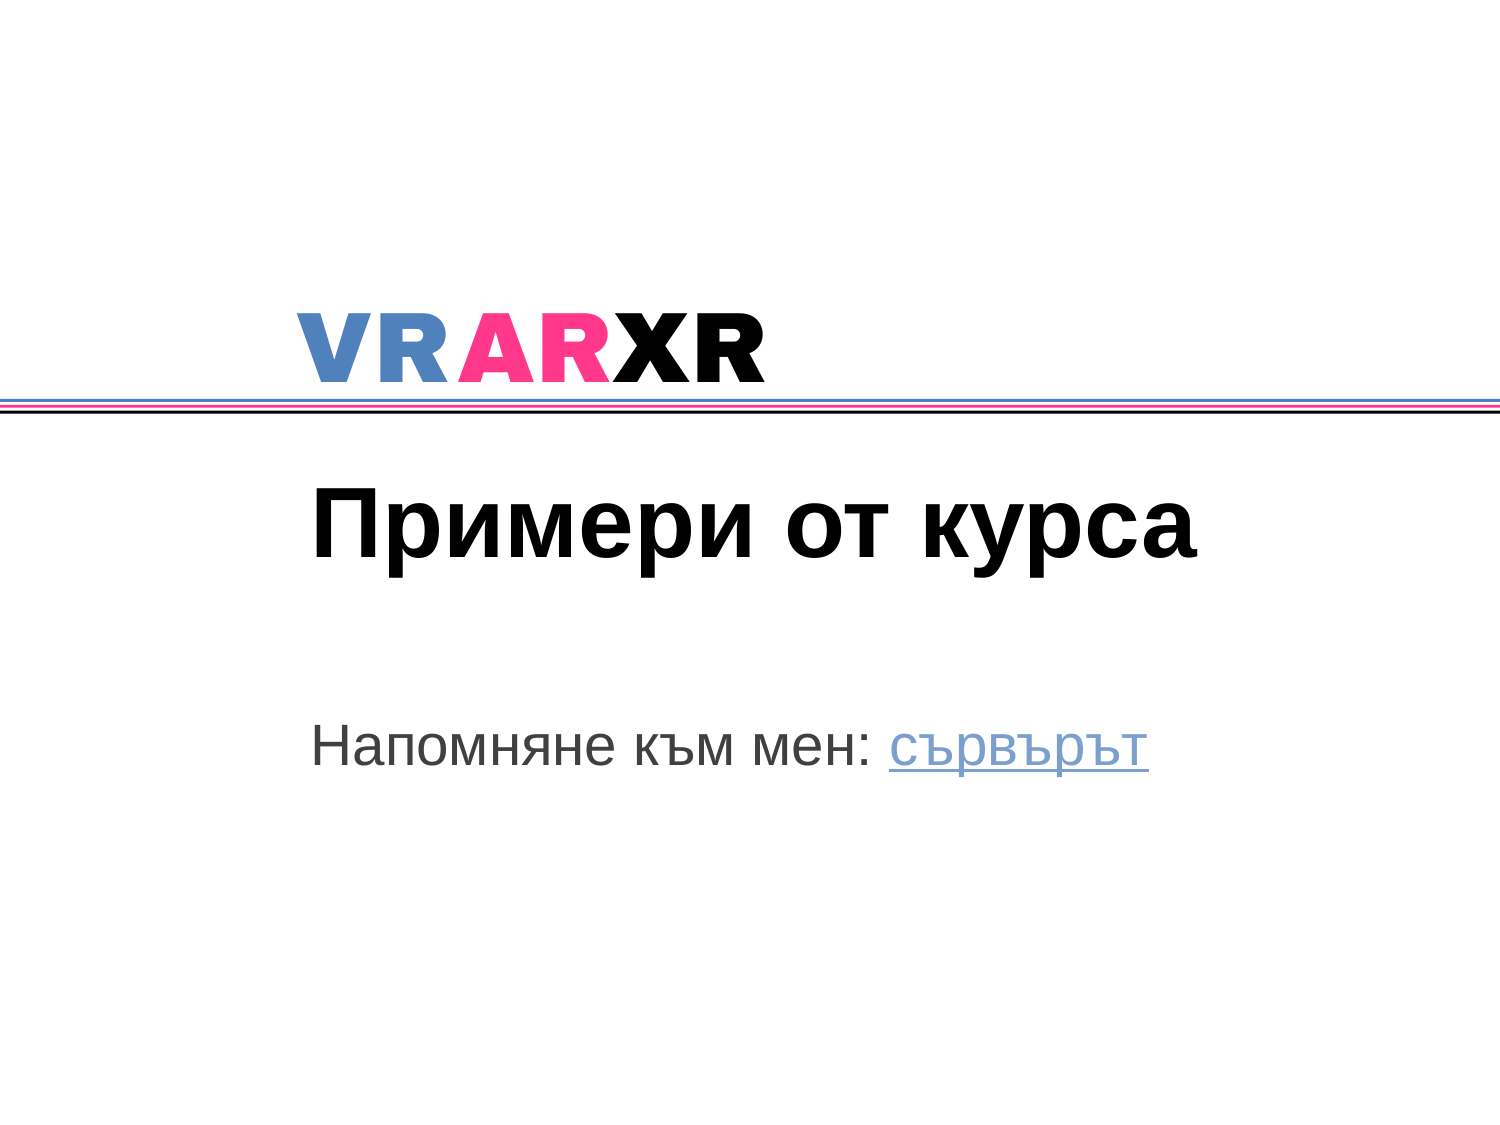

Примери от курса
Напомняне към мен: сървърът